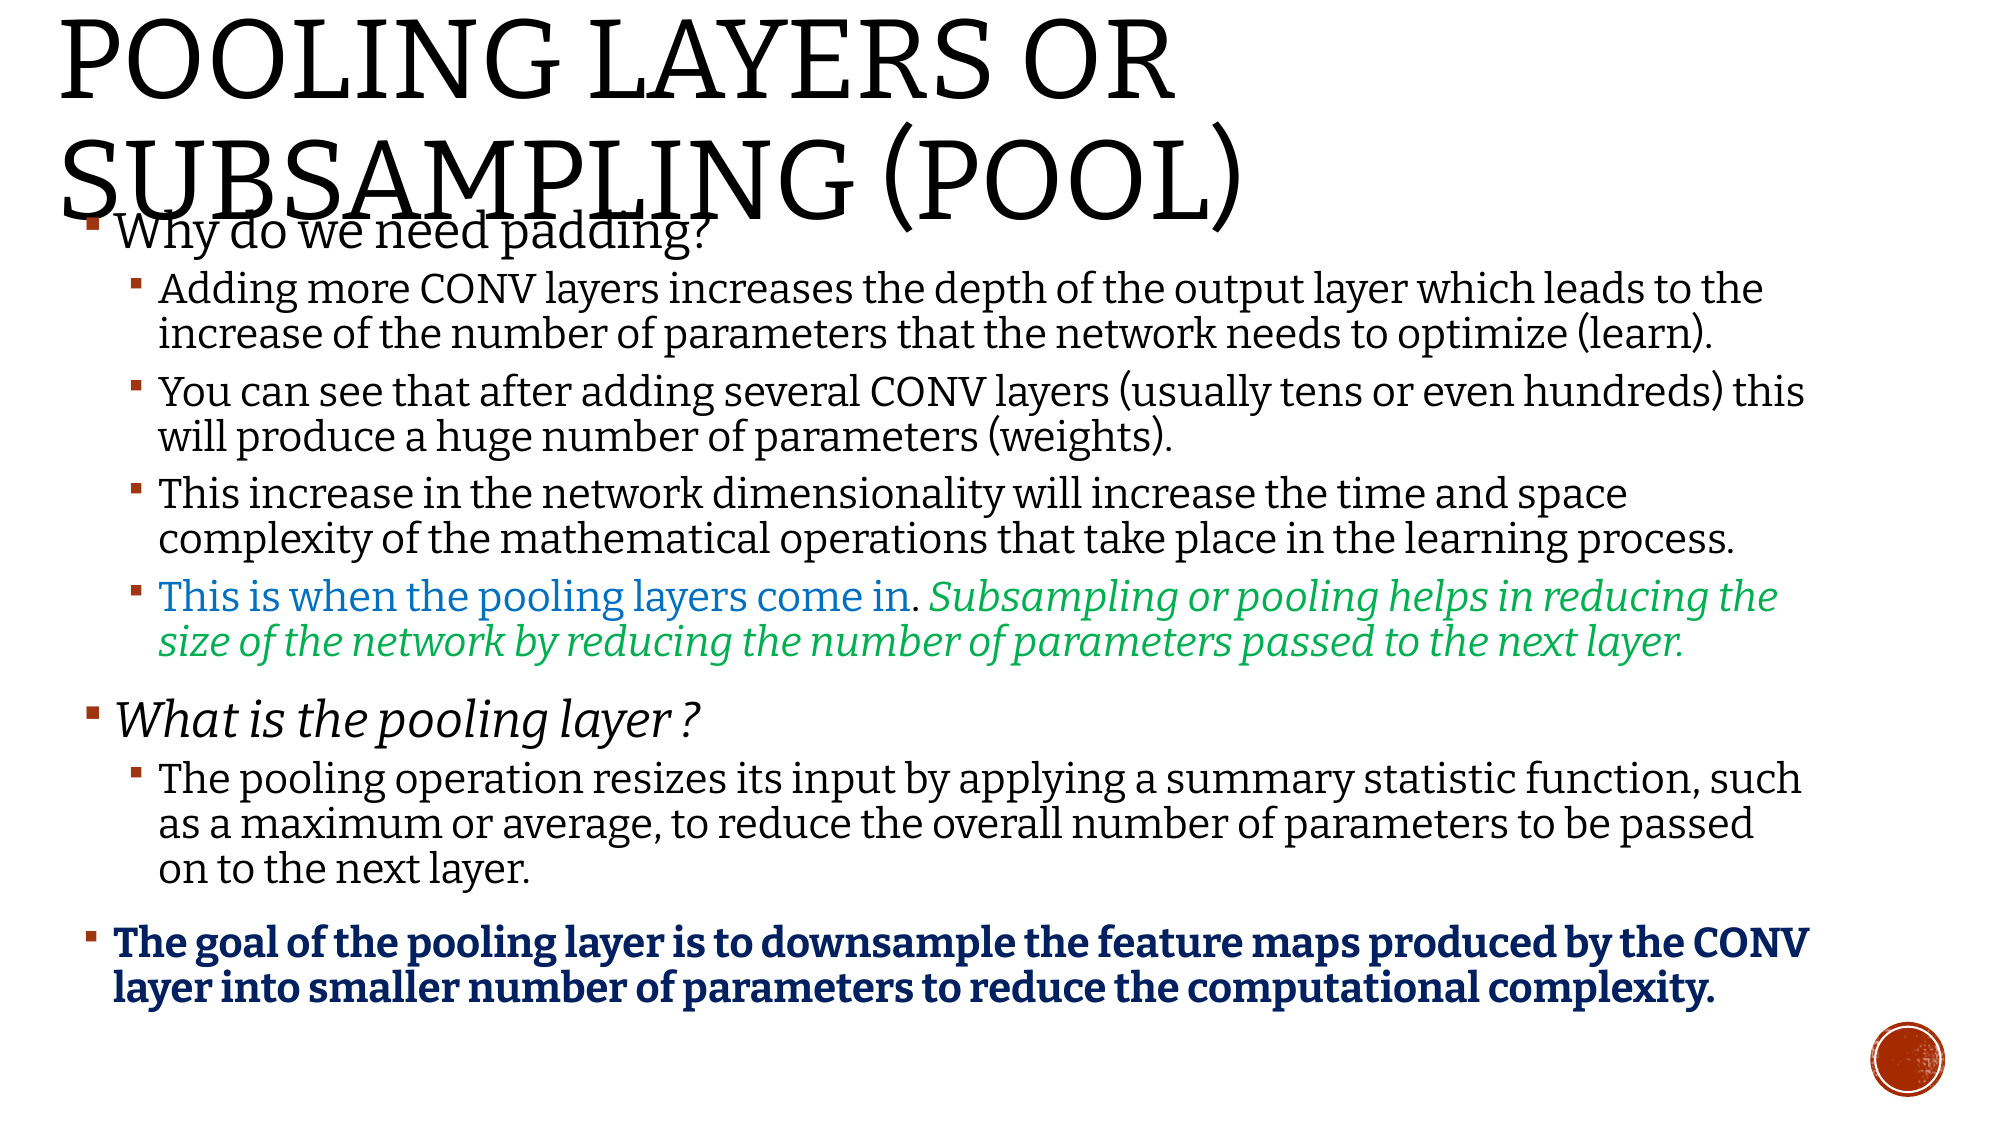

# Pooling layers or subsampling (POOL)
Why do we need padding?
Adding more CONV layers increases the depth of the output layer which leads to the increase of the number of parameters that the network needs to optimize (learn).
You can see that after adding several CONV layers (usually tens or even hundreds) this will produce a huge number of parameters (weights).
This increase in the network dimensionality will increase the time and space complexity of the mathematical operations that take place in the learning process.
This is when the pooling layers come in. Subsampling or pooling helps in reducing the size of the network by reducing the number of parameters passed to the next layer.
What is the pooling layer ?
The pooling operation resizes its input by applying a summary statistic function, such as a maximum or average, to reduce the overall number of parameters to be passed on to the next layer.
The goal of the pooling layer is to downsample the feature maps produced by the CONV layer into smaller number of parameters to reduce the computational complexity.